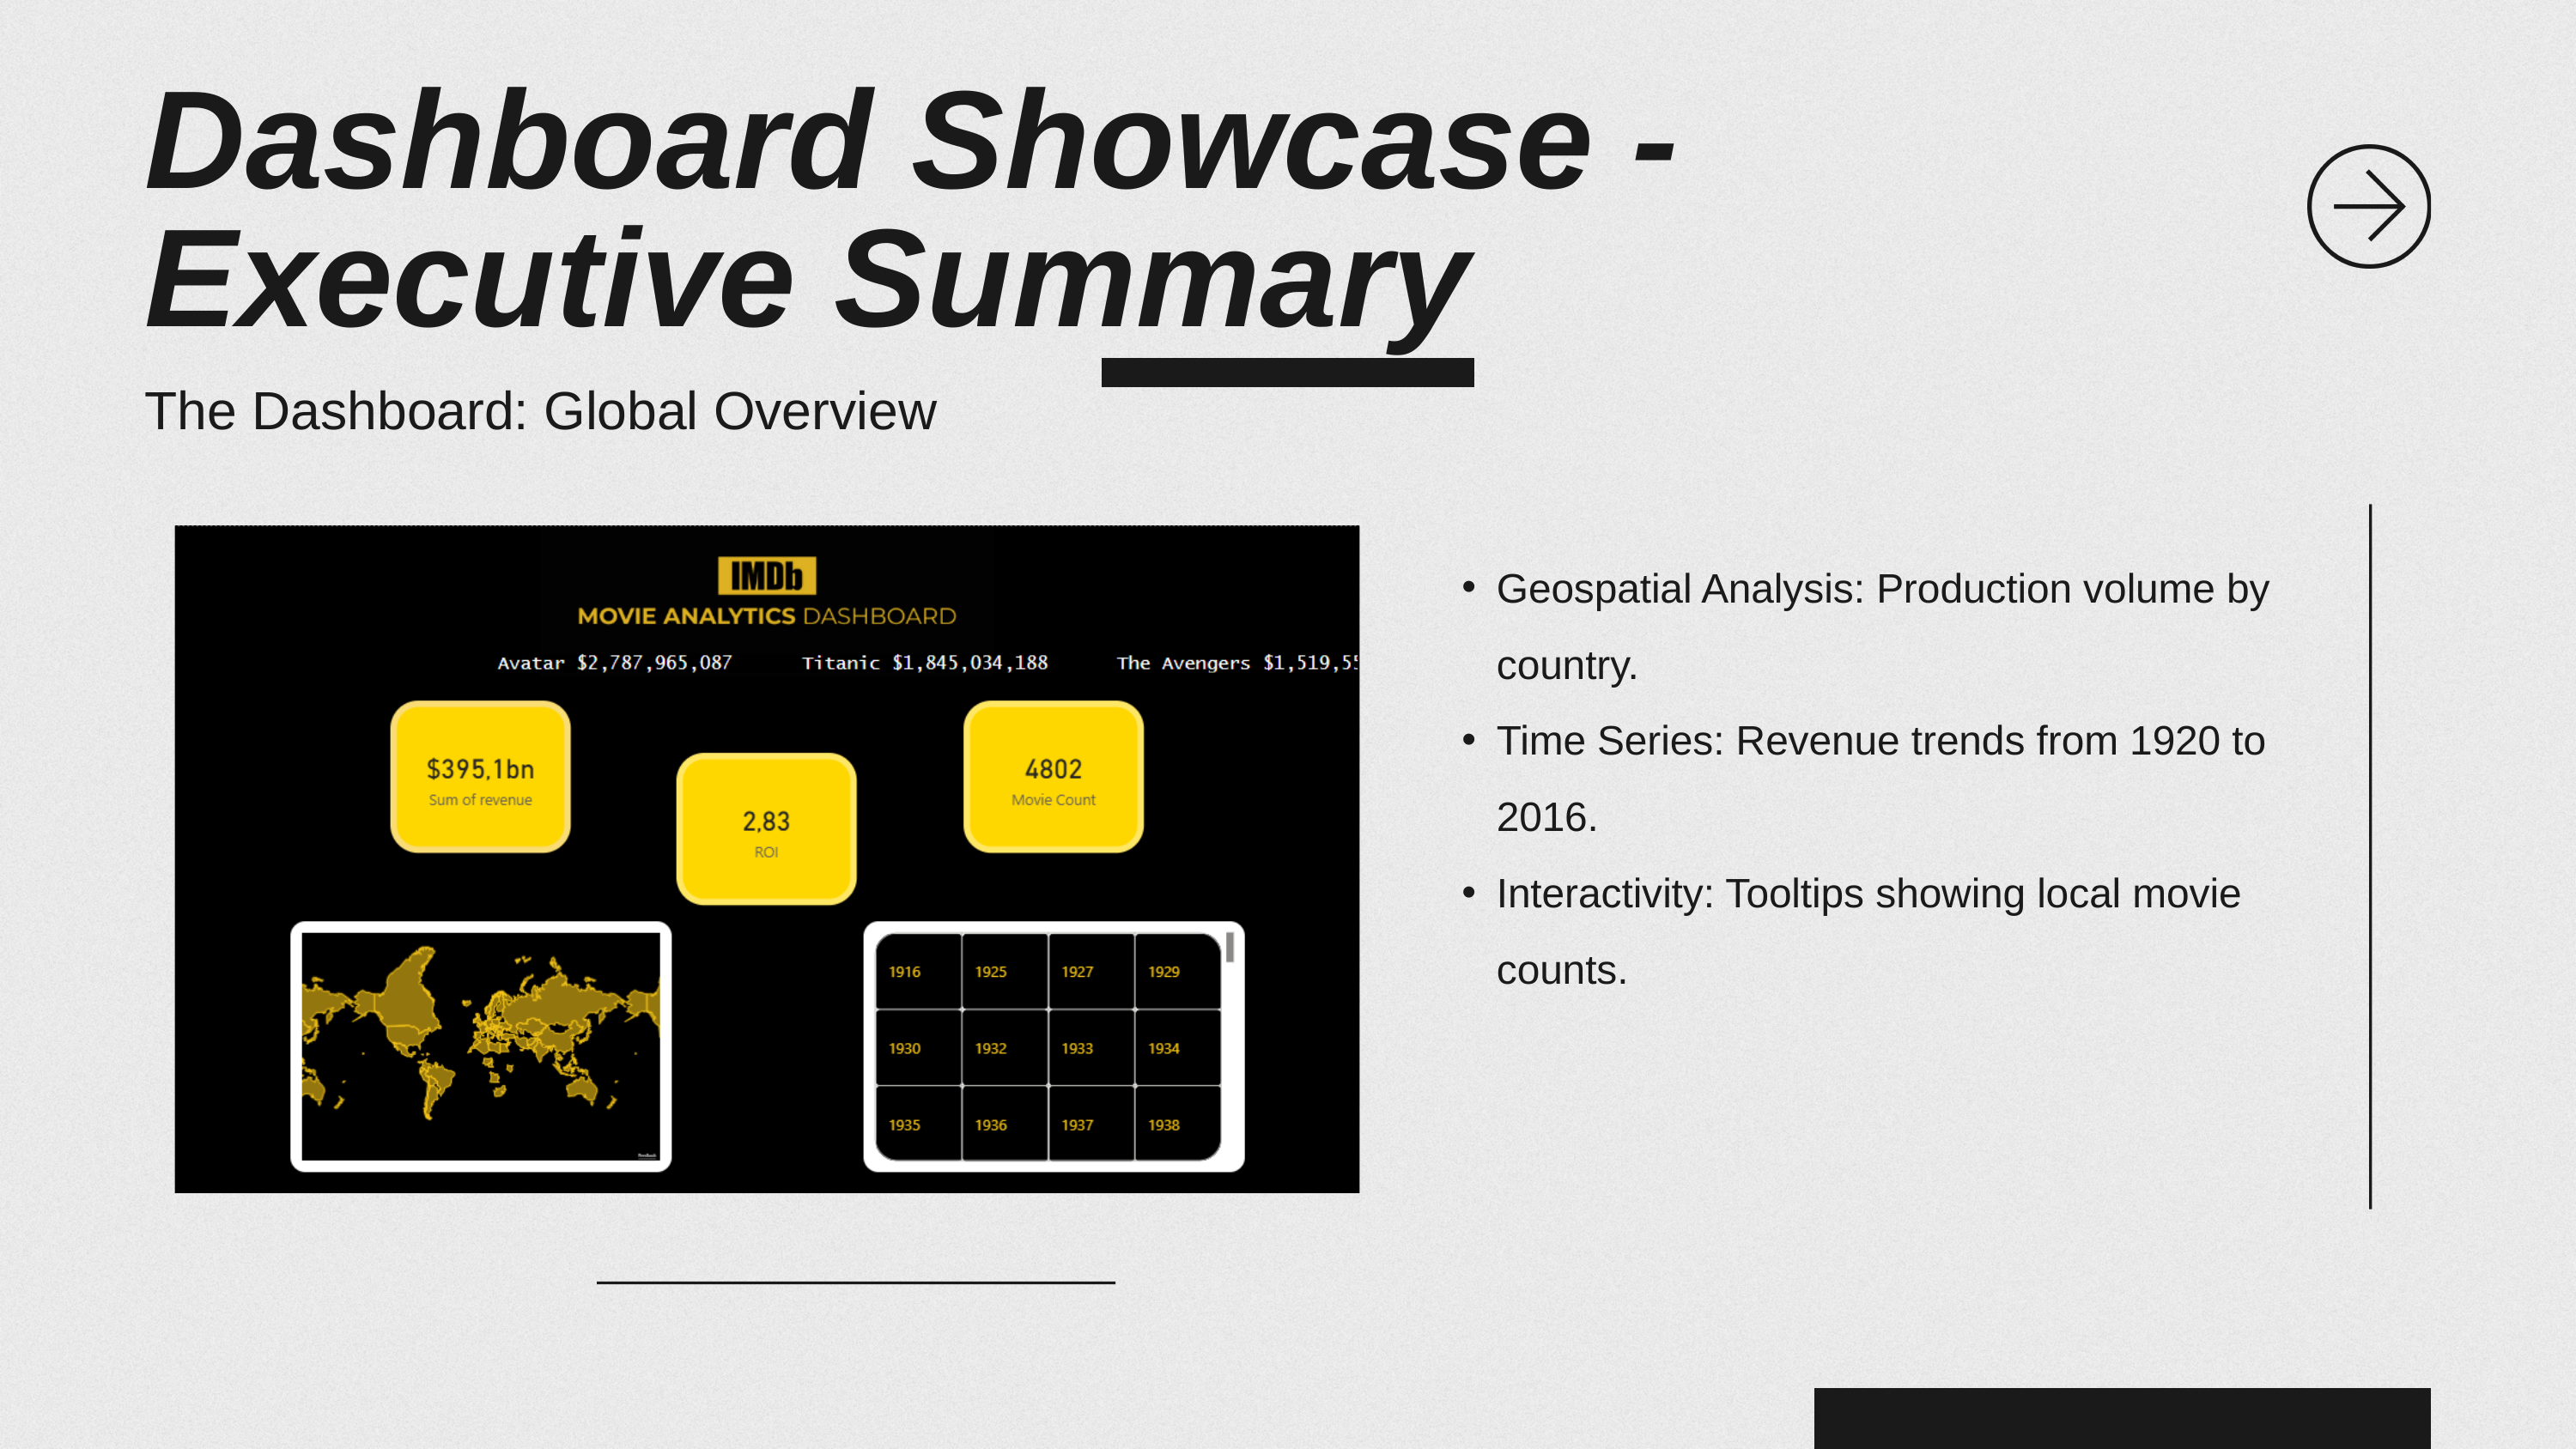

Dashboard Showcase - Executive Summary

The Dashboard: Global Overview

Geospatial Analysis: Production volume by country.
Time Series: Revenue trends from 1920 to 2016.
Interactivity: Tooltips showing local movie counts.